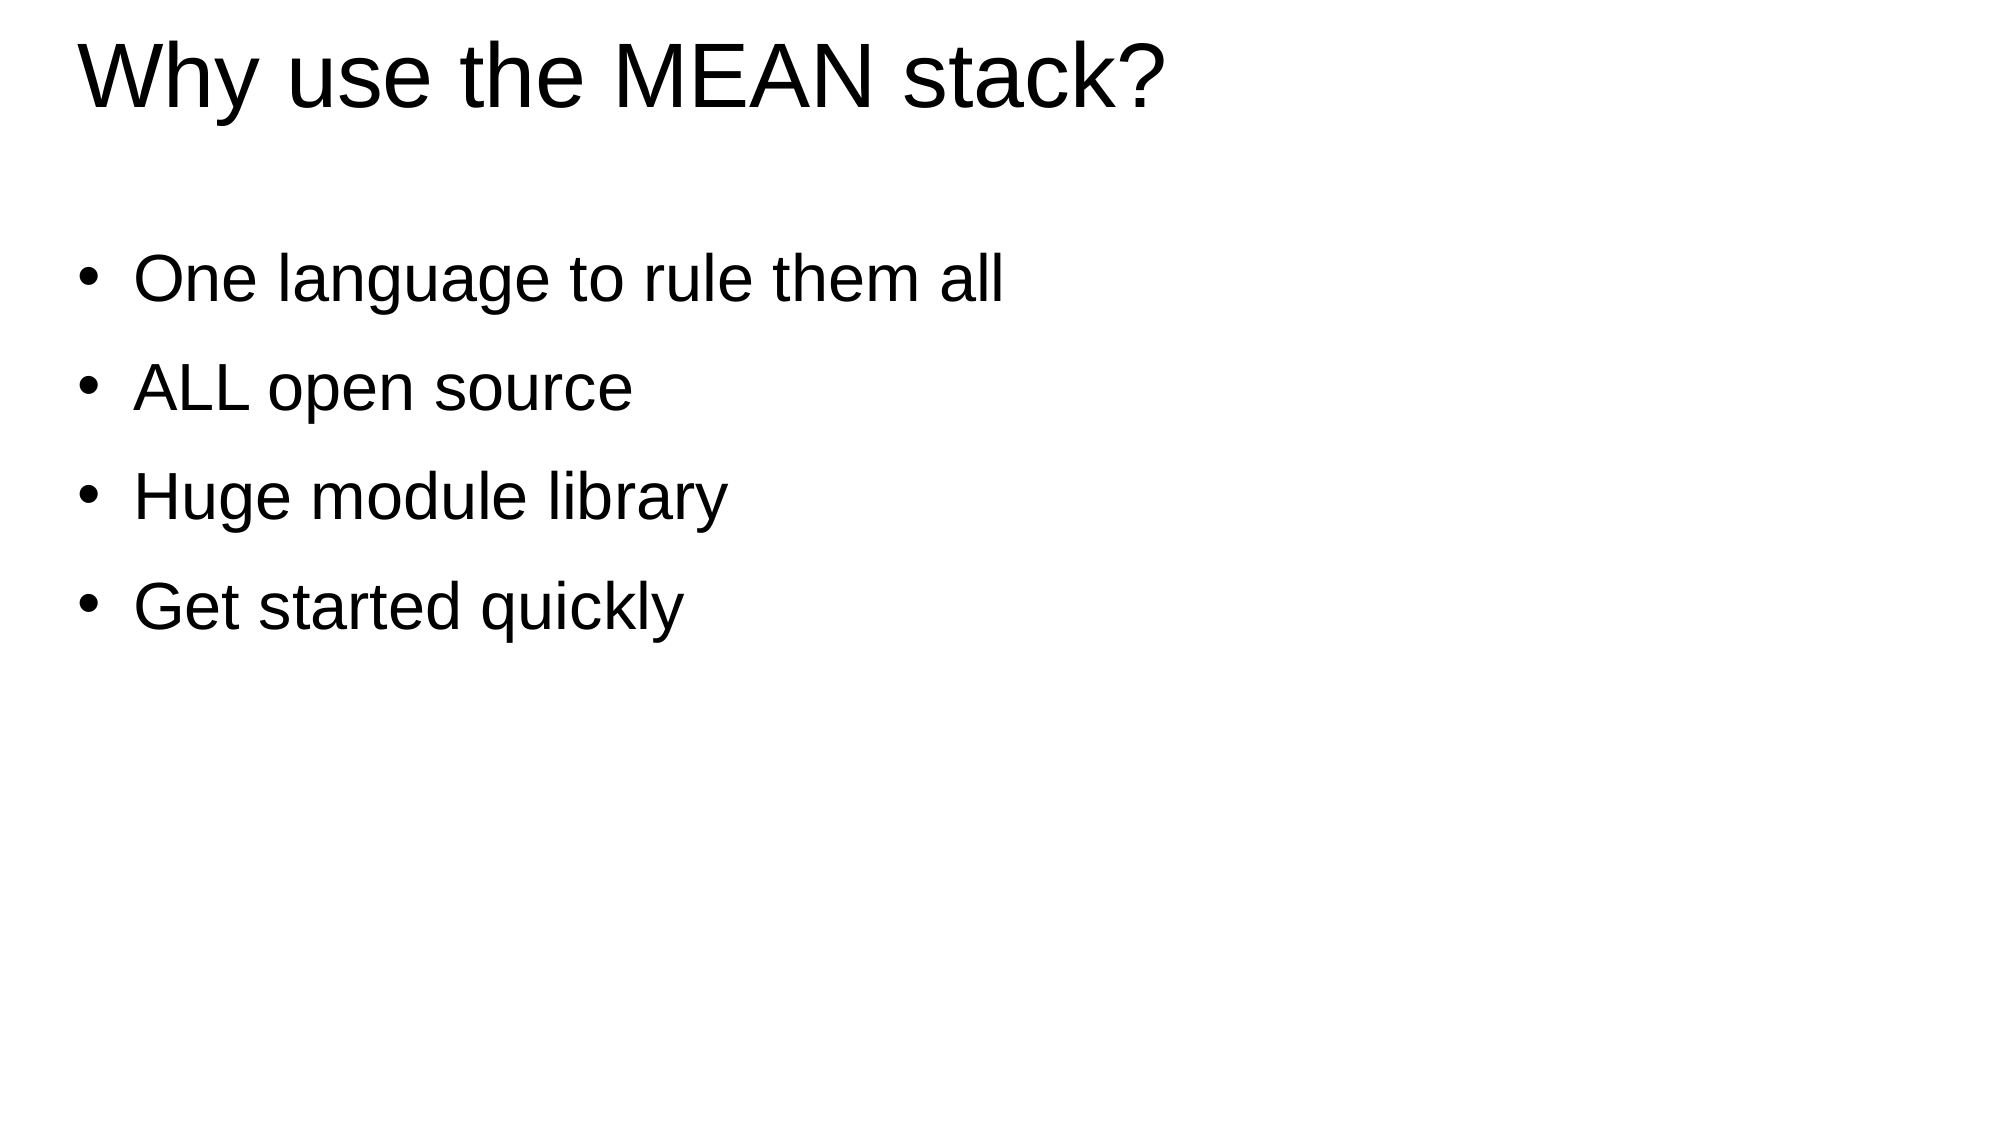

# Why use the MEAN stack?
One language to rule them all
ALL open source
Huge module library
Get started quickly